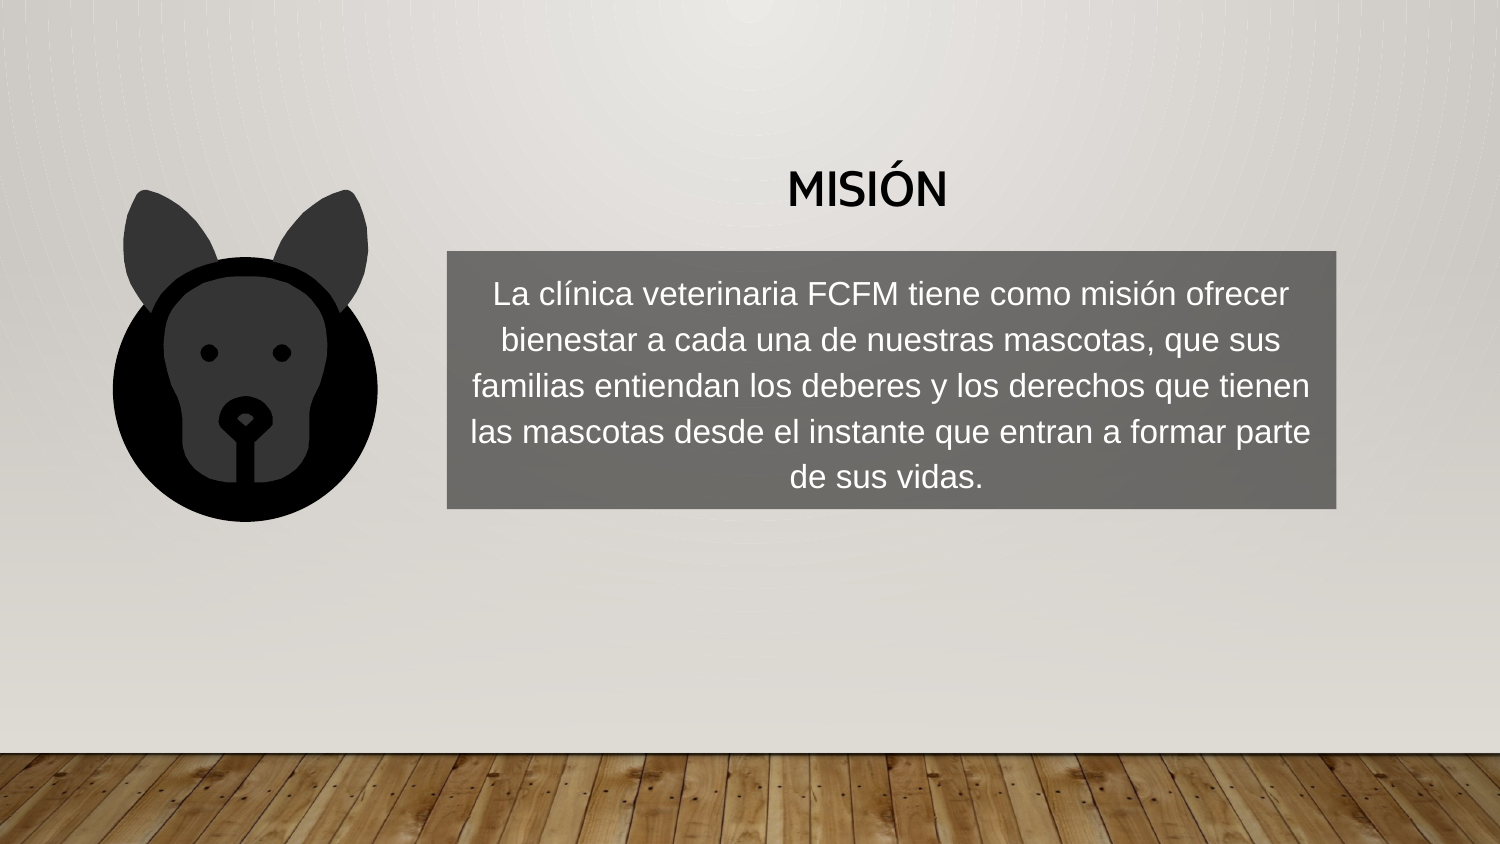

# Misión

La clínica veterinaria FCFM tiene como misión ofrecer bienestar a cada una de nuestras mascotas, que sus familias entiendan los deberes y los derechos que tienen las mascotas desde el instante que entran a formar parte de sus vidas.